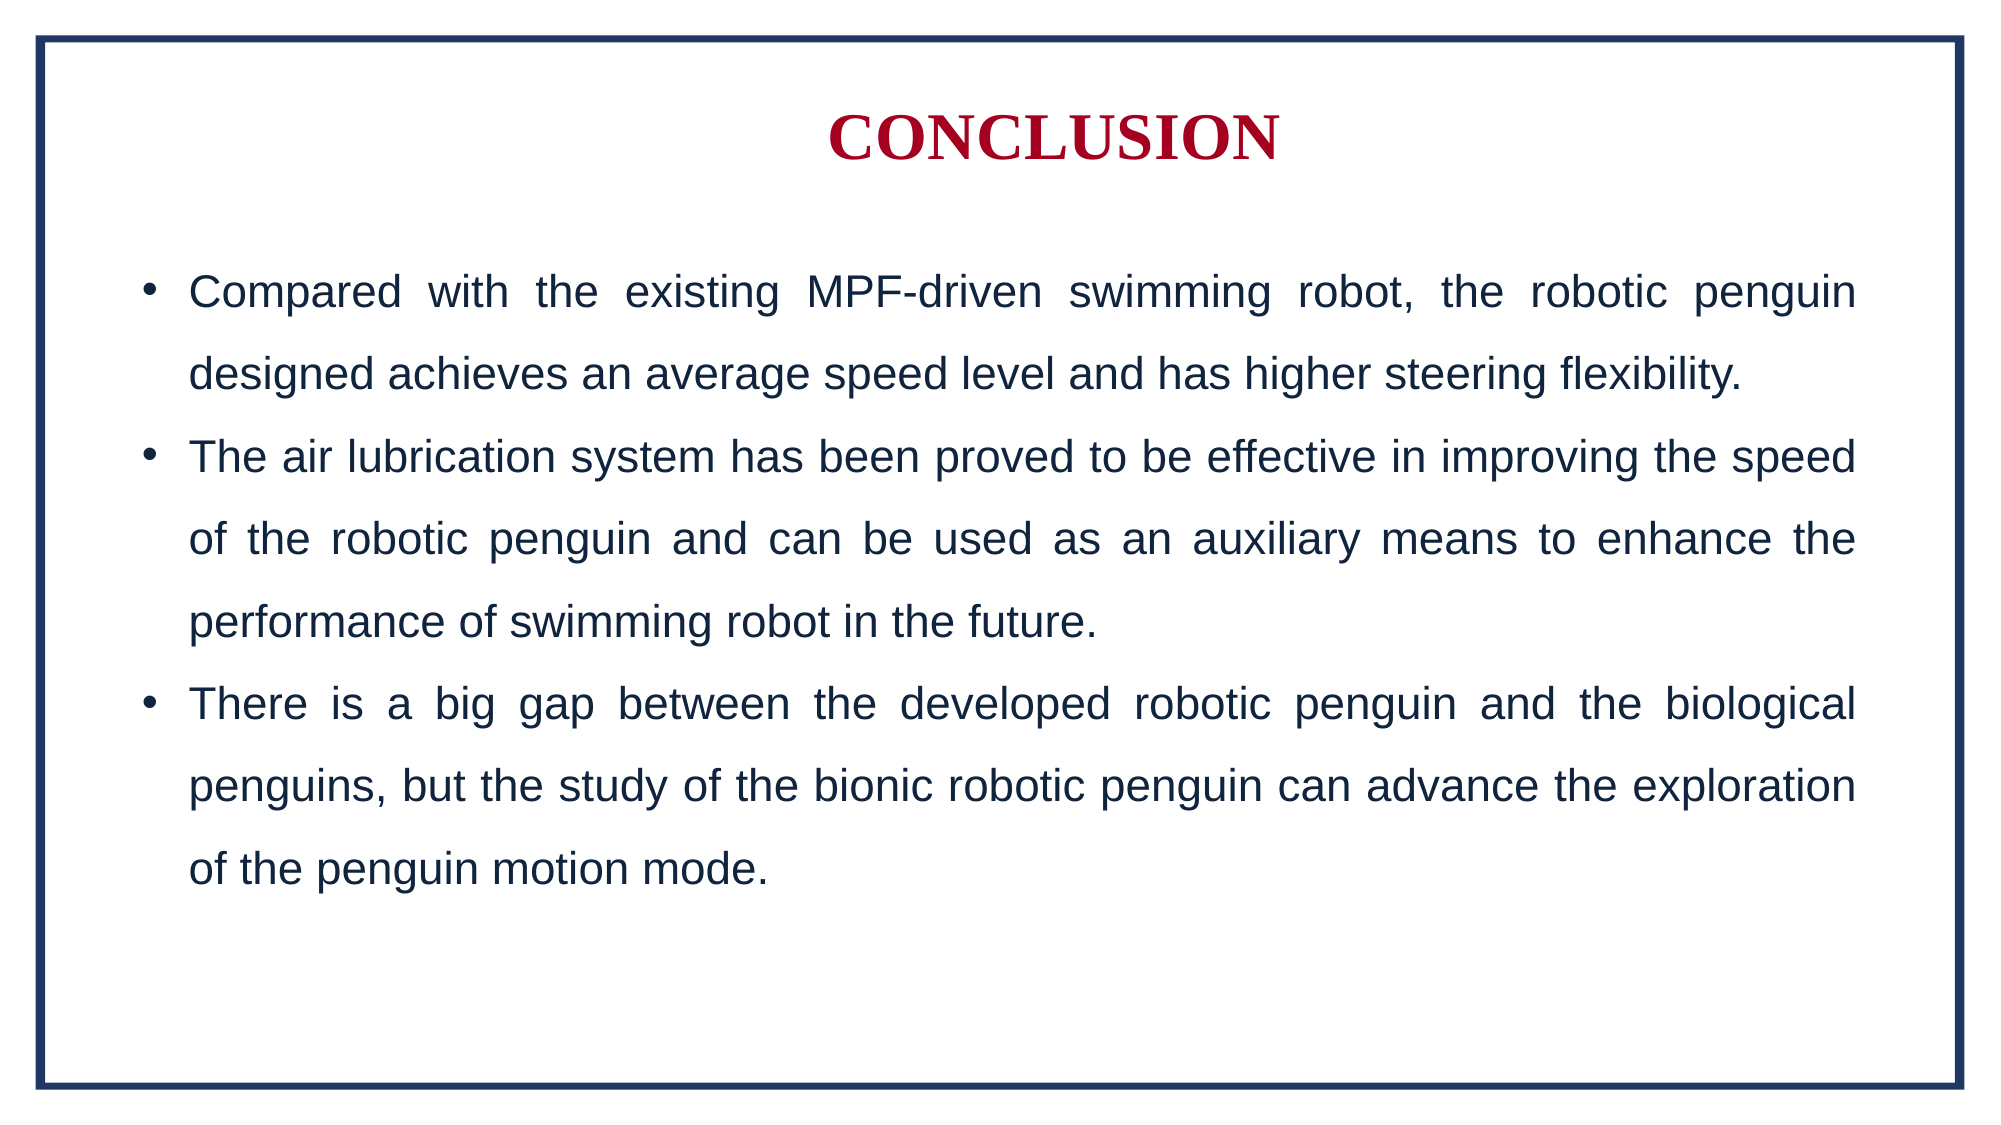

# CONCLUSION
Compared with the existing MPF-driven swimming robot, the robotic penguin designed achieves an average speed level and has higher steering flexibility.
The air lubrication system has been proved to be effective in improving the speed of the robotic penguin and can be used as an auxiliary means to enhance the performance of swimming robot in the future.
There is a big gap between the developed robotic penguin and the biological penguins, but the study of the bionic robotic penguin can advance the exploration of the penguin motion mode.